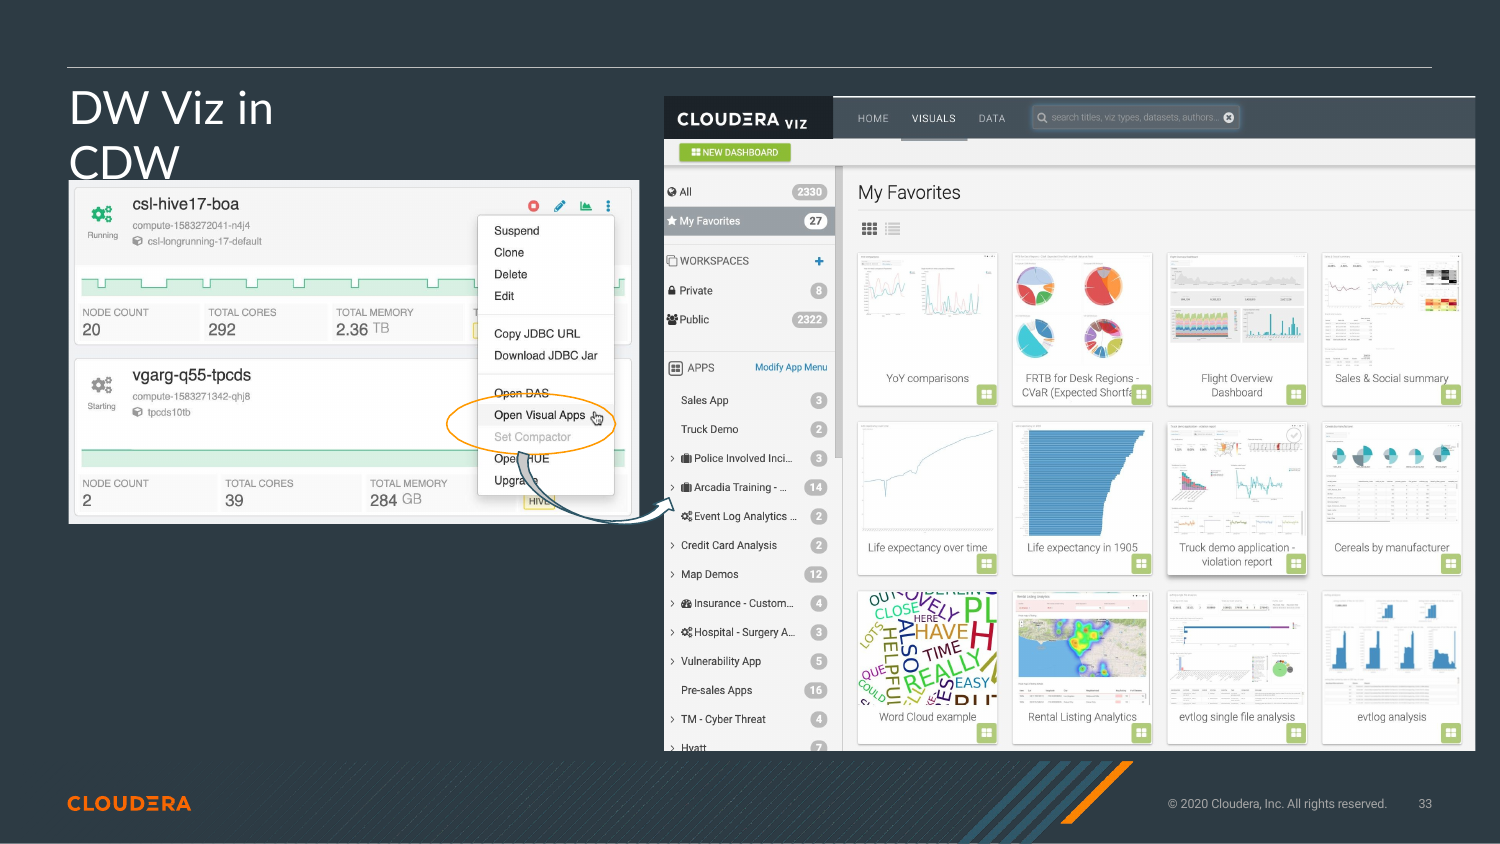

# DW Viz in CDW

© 2020 Cloudera, Inc. All rights reserved.
33